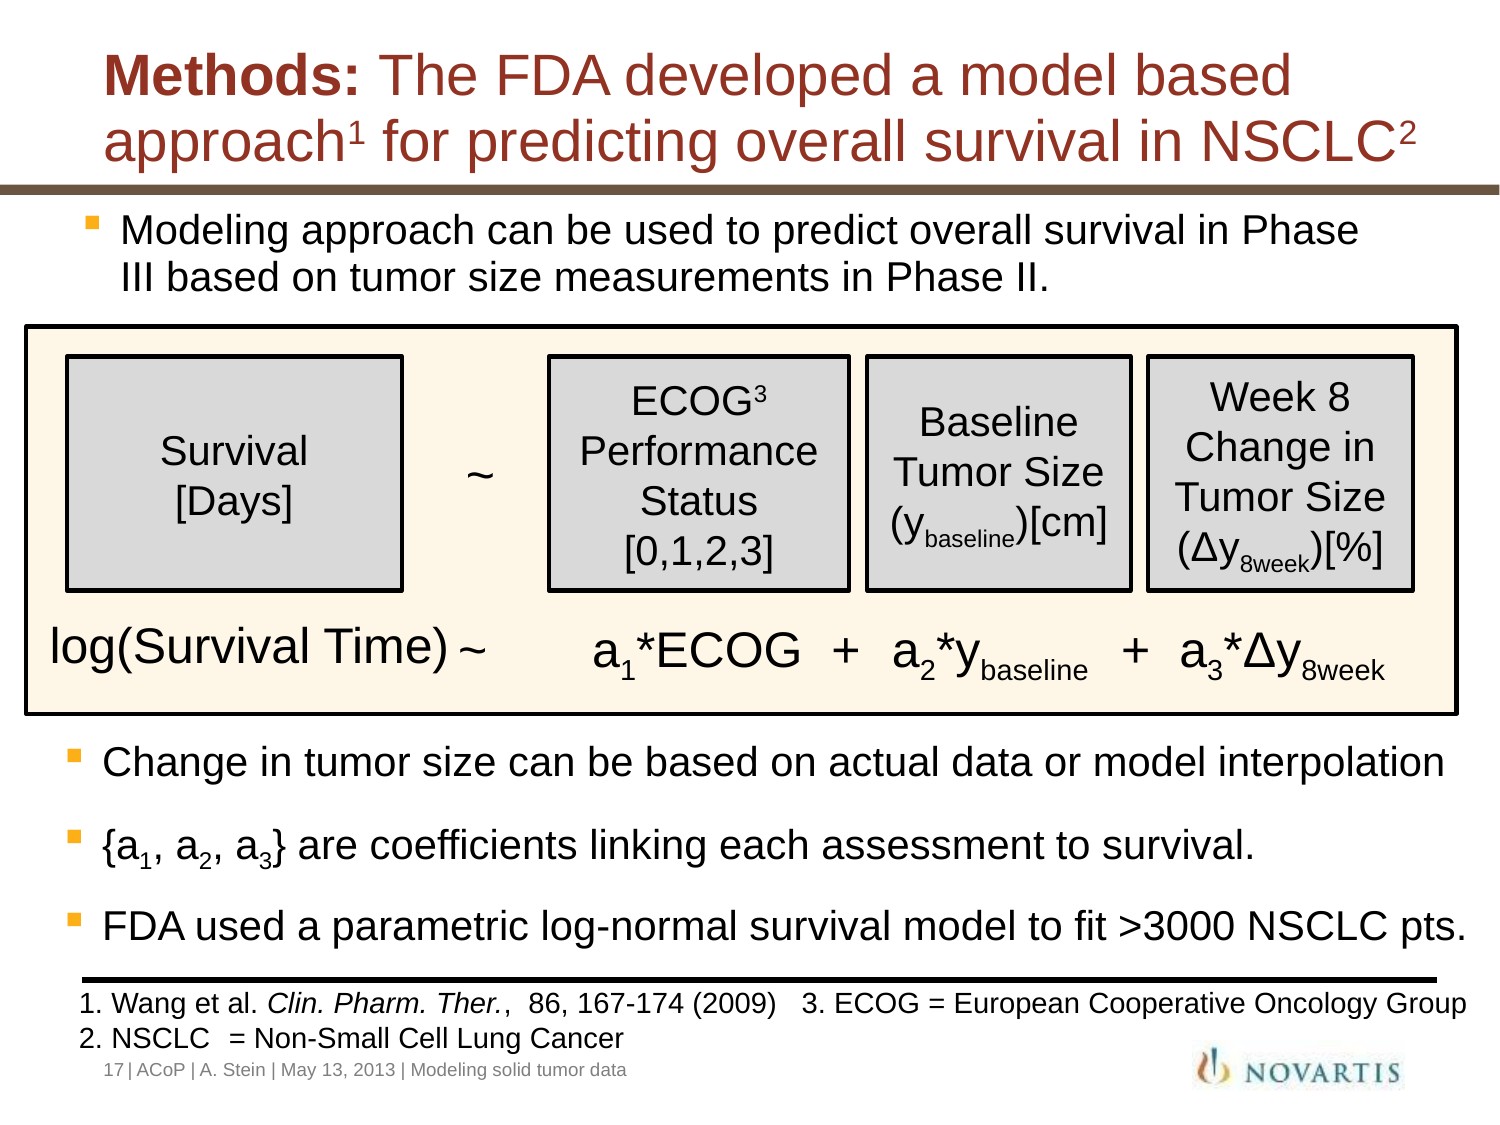

# Methods: The FDA developed a model based approach1 for predicting overall survival in NSCLC2
Modeling approach can be used to predict overall survival in Phase III based on tumor size measurements in Phase II.

Survival
[Days]
ECOG3 Performance Status [0,1,2,3]
Baseline
Tumor Size
(ybaseline)[cm]
Week 8
Change in
Tumor Size
(Δy8week)[%]
=
~
log(Survival Time)
~
a1*ECOG
+
a2*ybaseline
+
a3*Δy8week
Change in tumor size can be based on actual data or model interpolation
{a1, a2, a3} are coefficients linking each assessment to survival.
FDA used a parametric log-normal survival model to fit >3000 NSCLC pts.
1. Wang et al. Clin. Pharm. Ther.,  86, 167-174 (2009)   3. ECOG = European Cooperative Oncology Group
2. NSCLC	= Non-Small Cell Lung Cancer

17
| ACoP | A. Stein | May 13, 2013 | Modeling solid tumor data